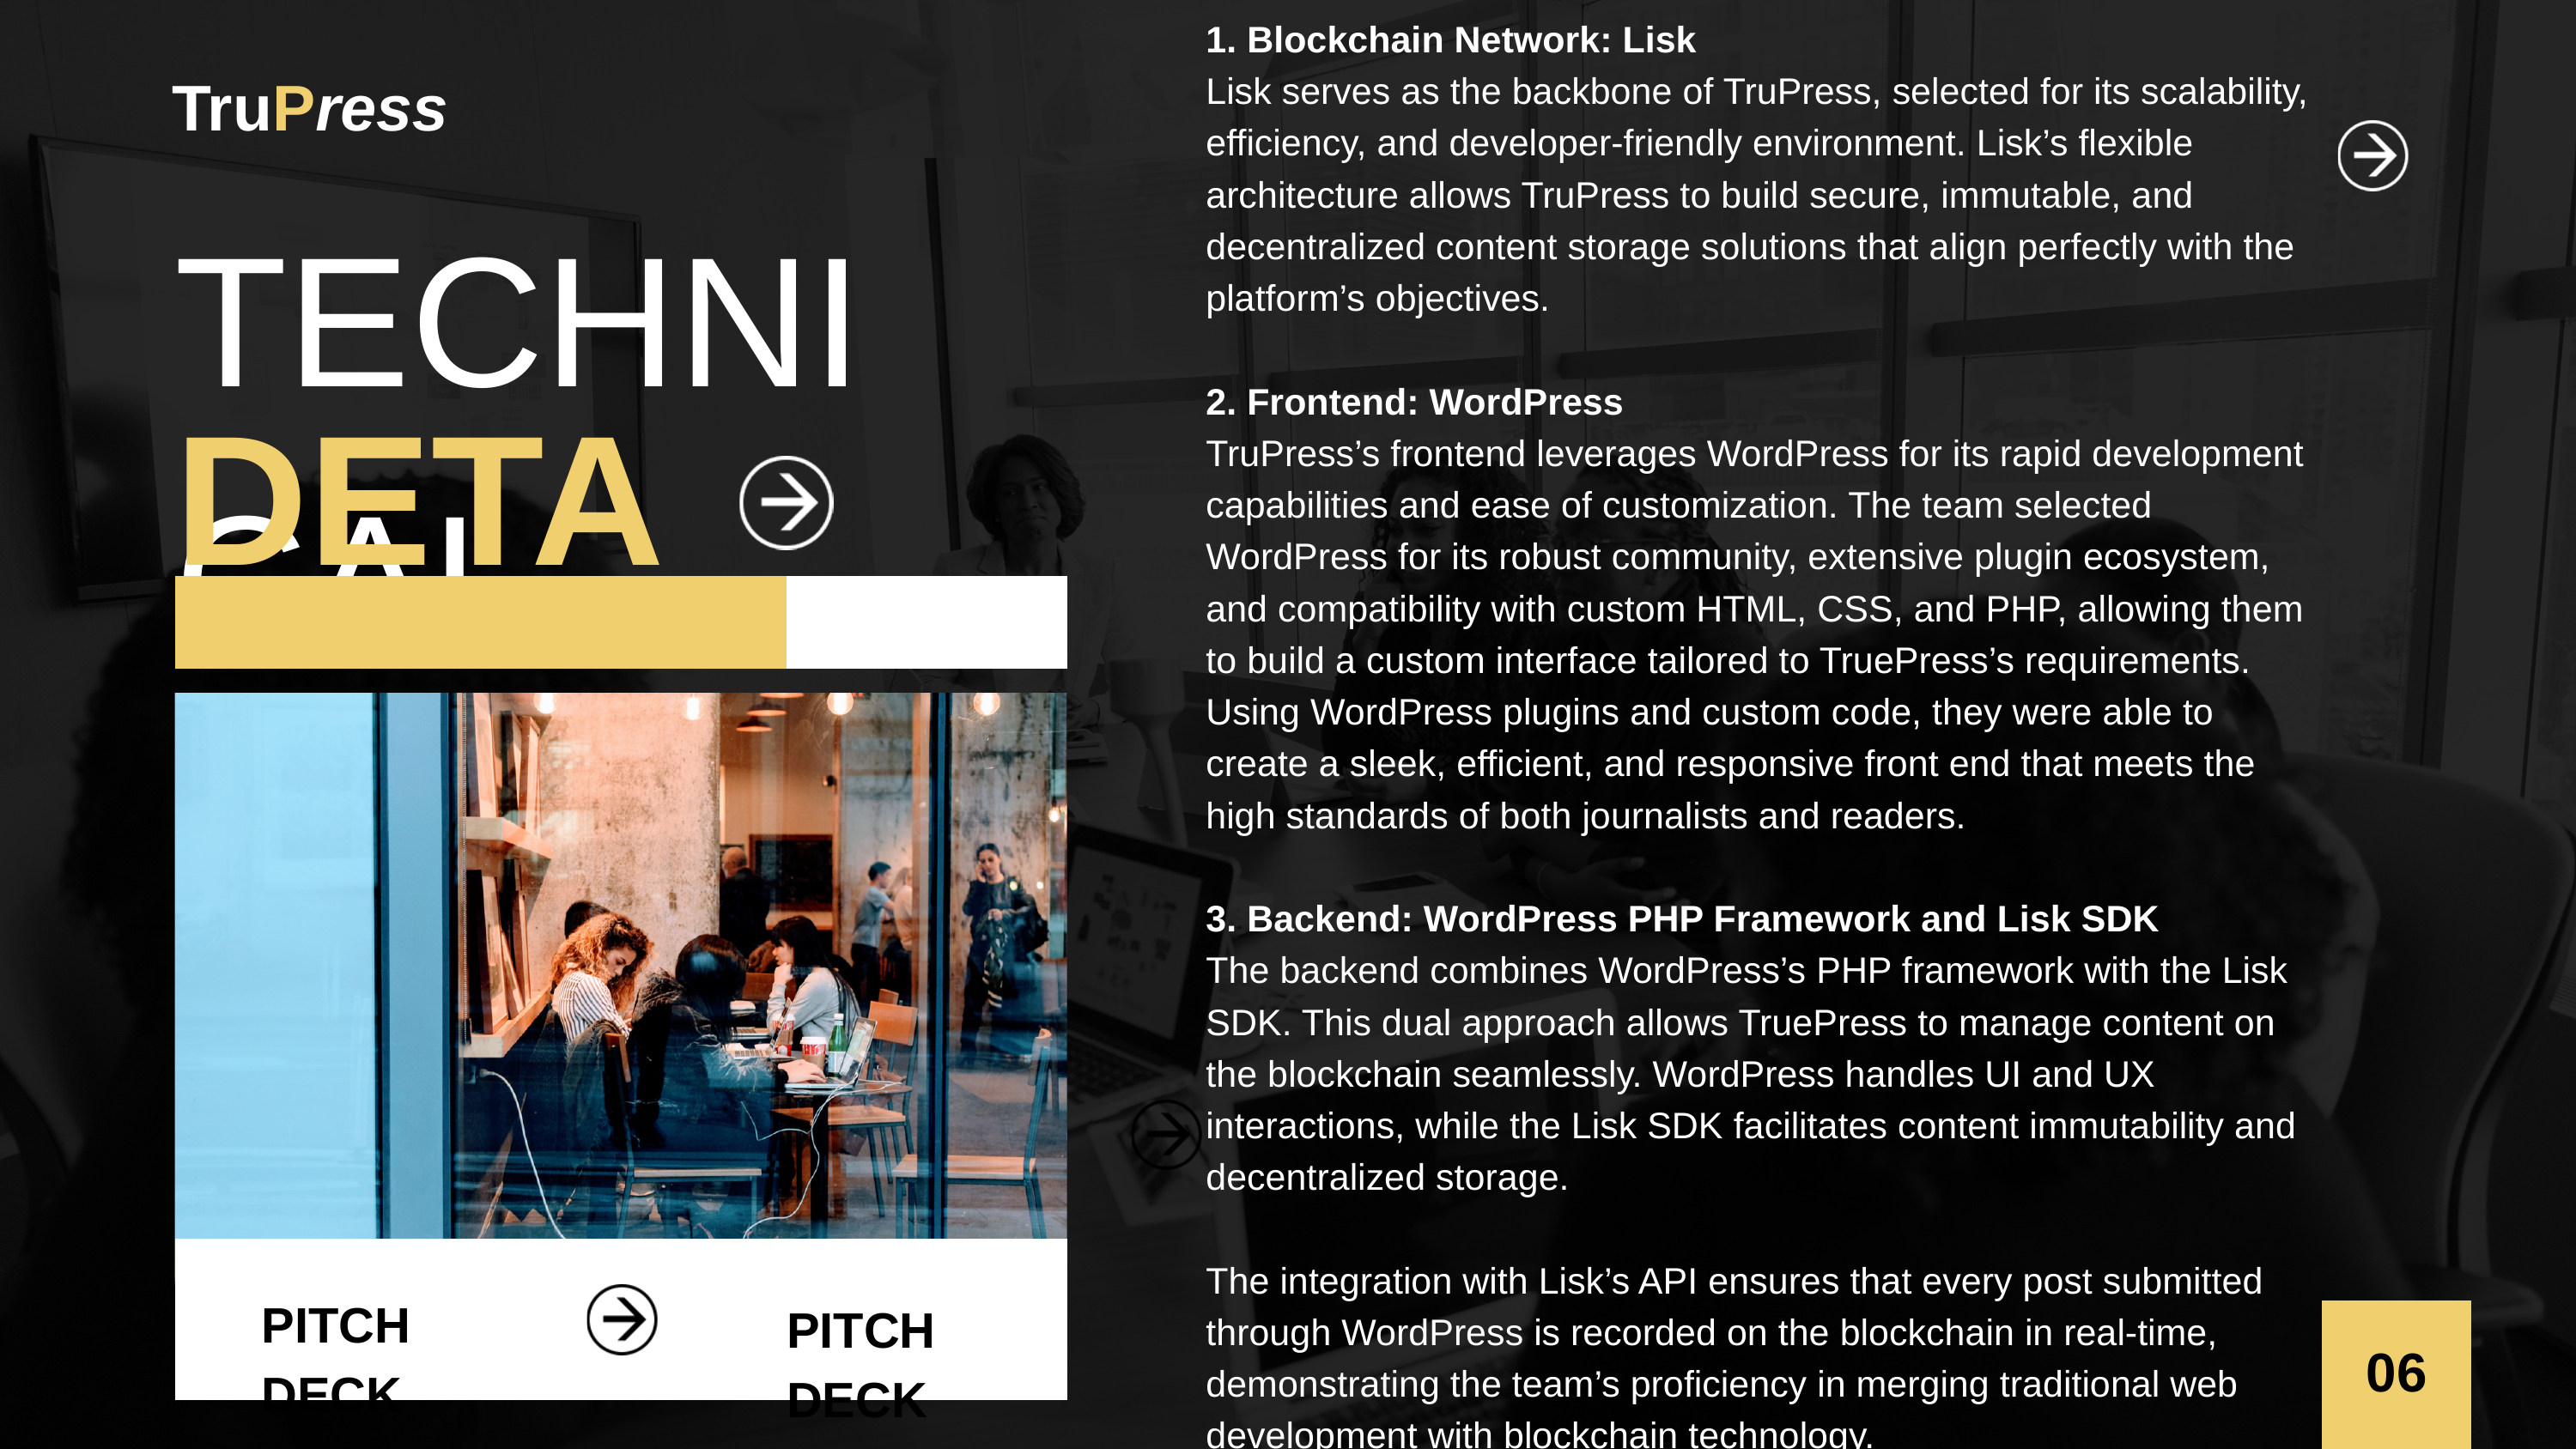

1. Blockchain Network: Lisk
Lisk serves as the backbone of TruPress, selected for its scalability, efficiency, and developer-friendly environment. Lisk’s flexible architecture allows TruPress to build secure, immutable, and decentralized content storage solutions that align perfectly with the platform’s objectives.

2. Frontend: WordPress
TruPress’s frontend leverages WordPress for its rapid development capabilities and ease of customization. The team selected WordPress for its robust community, extensive plugin ecosystem, and compatibility with custom HTML, CSS, and PHP, allowing them to build a custom interface tailored to TruePress’s requirements.
Using WordPress plugins and custom code, they were able to create a sleek, efficient, and responsive front end that meets the high standards of both journalists and readers.

3. Backend: WordPress PHP Framework and Lisk SDK
The backend combines WordPress’s PHP framework with the Lisk SDK. This dual approach allows TruePress to manage content on the blockchain seamlessly. WordPress handles UI and UX interactions, while the Lisk SDK facilitates content immutability and decentralized storage.

The integration with Lisk’s API ensures that every post submitted through WordPress is recorded on the blockchain in real-time, demonstrating the team’s proficiency in merging traditional web development with blockchain technology.

TruPress

TECHNICAL
DETAILS

PITCH DECK

PITCH DECK

06